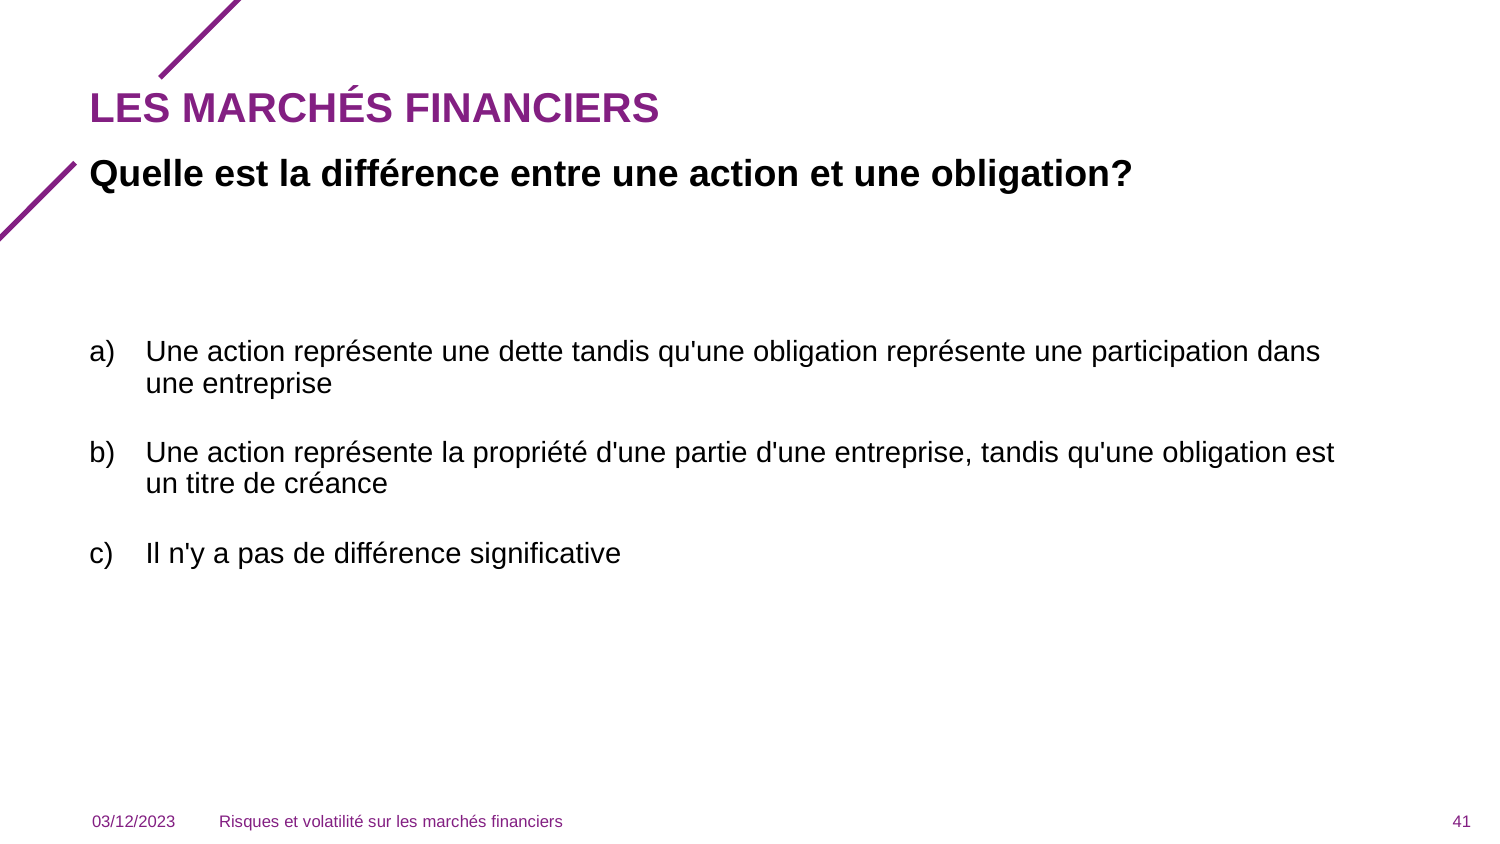

# Les marchés financiers
Quelle est la différence entre une action et une obligation?

Une action représente une dette tandis qu'une obligation représente une participation dans une entreprise
Une action représente la propriété d'une partie d'une entreprise, tandis qu'une obligation est un titre de créance
Il n'y a pas de différence significative
03/12/2023
Risques et volatilité sur les marchés financiers
41